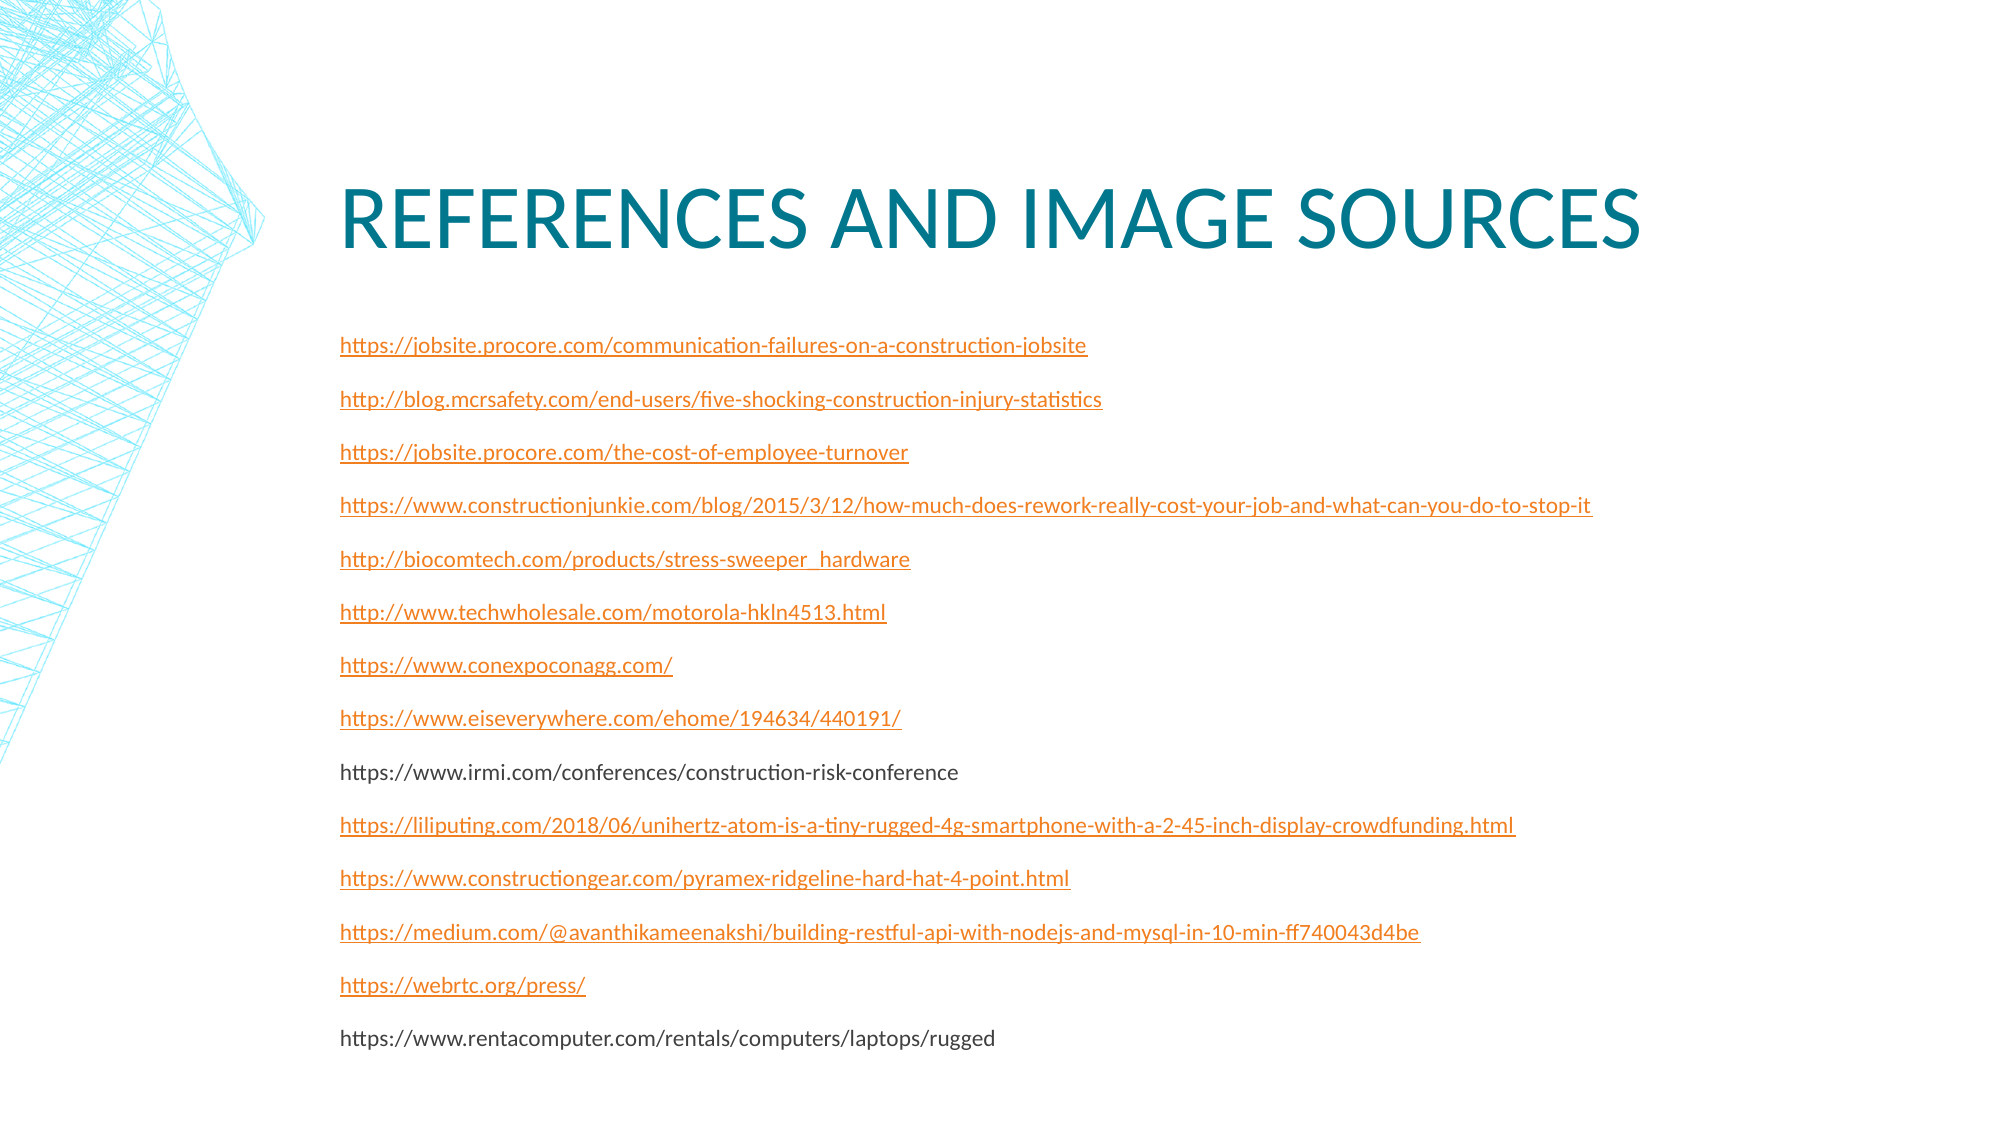

# References and Image Sources
https://jobsite.procore.com/communication-failures-on-a-construction-jobsite
http://blog.mcrsafety.com/end-users/five-shocking-construction-injury-statistics
https://jobsite.procore.com/the-cost-of-employee-turnover
https://www.constructionjunkie.com/blog/2015/3/12/how-much-does-rework-really-cost-your-job-and-what-can-you-do-to-stop-it
http://biocomtech.com/products/stress-sweeper_hardware
http://www.techwholesale.com/motorola-hkln4513.html
https://www.conexpoconagg.com/
https://www.eiseverywhere.com/ehome/194634/440191/
https://www.irmi.com/conferences/construction-risk-conference
https://liliputing.com/2018/06/unihertz-atom-is-a-tiny-rugged-4g-smartphone-with-a-2-45-inch-display-crowdfunding.html
https://www.constructiongear.com/pyramex-ridgeline-hard-hat-4-point.html
https://medium.com/@avanthikameenakshi/building-restful-api-with-nodejs-and-mysql-in-10-min-ff740043d4be
https://webrtc.org/press/
https://www.rentacomputer.com/rentals/computers/laptops/rugged